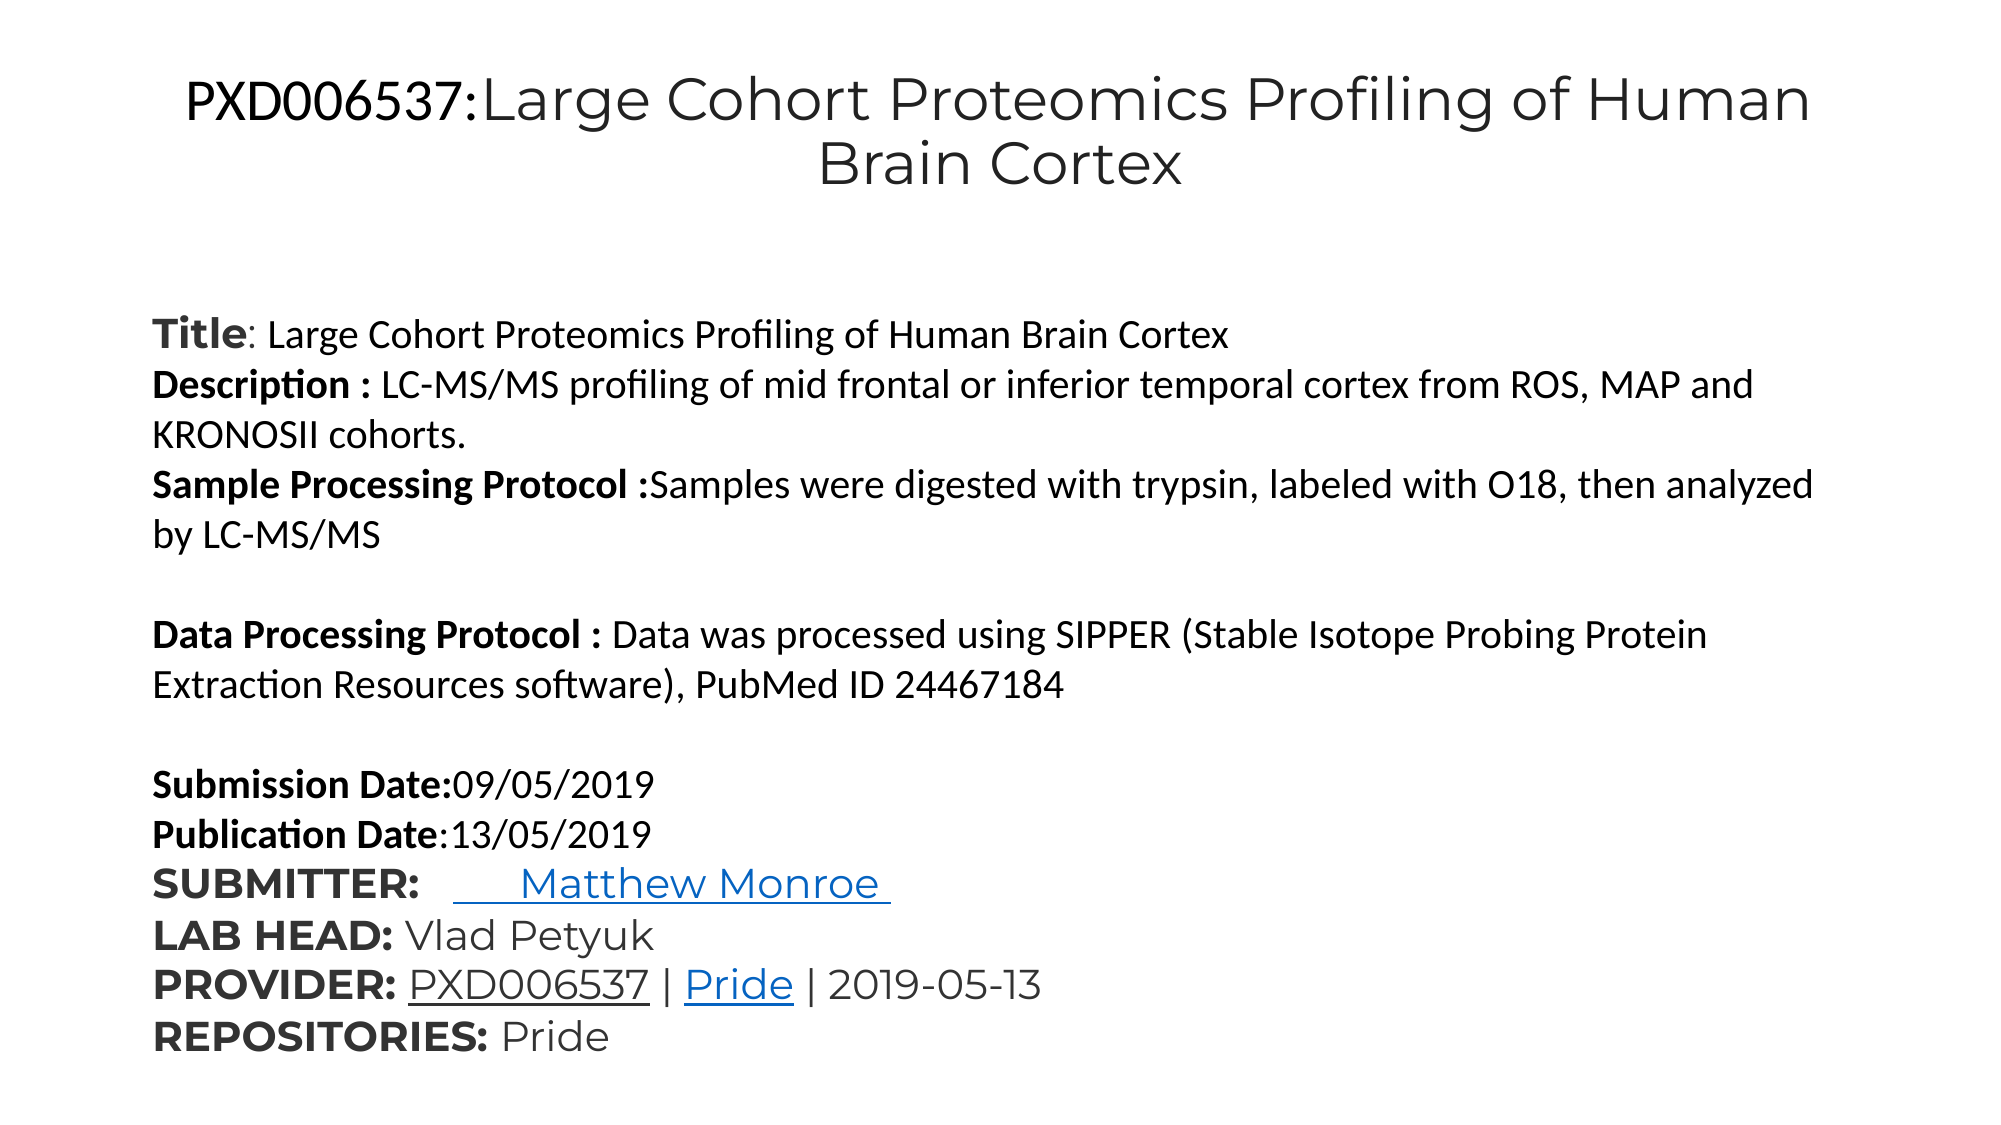

# PXD006537:Large Cohort Proteomics Profiling of Human Brain Cortex
Title: Large Cohort Proteomics Profiling of Human Brain Cortex
Description : LC-MS/MS profiling of mid frontal or inferior temporal cortex from ROS, MAP and KRONOSII cohorts.
Sample Processing Protocol :Samples were digested with trypsin, labeled with O18, then analyzed by LC-MS/MS

Data Processing Protocol : Data was processed using SIPPER (Stable Isotope Probing Protein Extraction Resources software), PubMed ID 24467184

Submission Date:09/05/2019
Publication Date:13/05/2019
SUBMITTER:         Matthew Monroe
LAB HEAD: Vlad Petyuk
PROVIDER: PXD006537 | Pride | 2019-05-13
REPOSITORIES: Pride